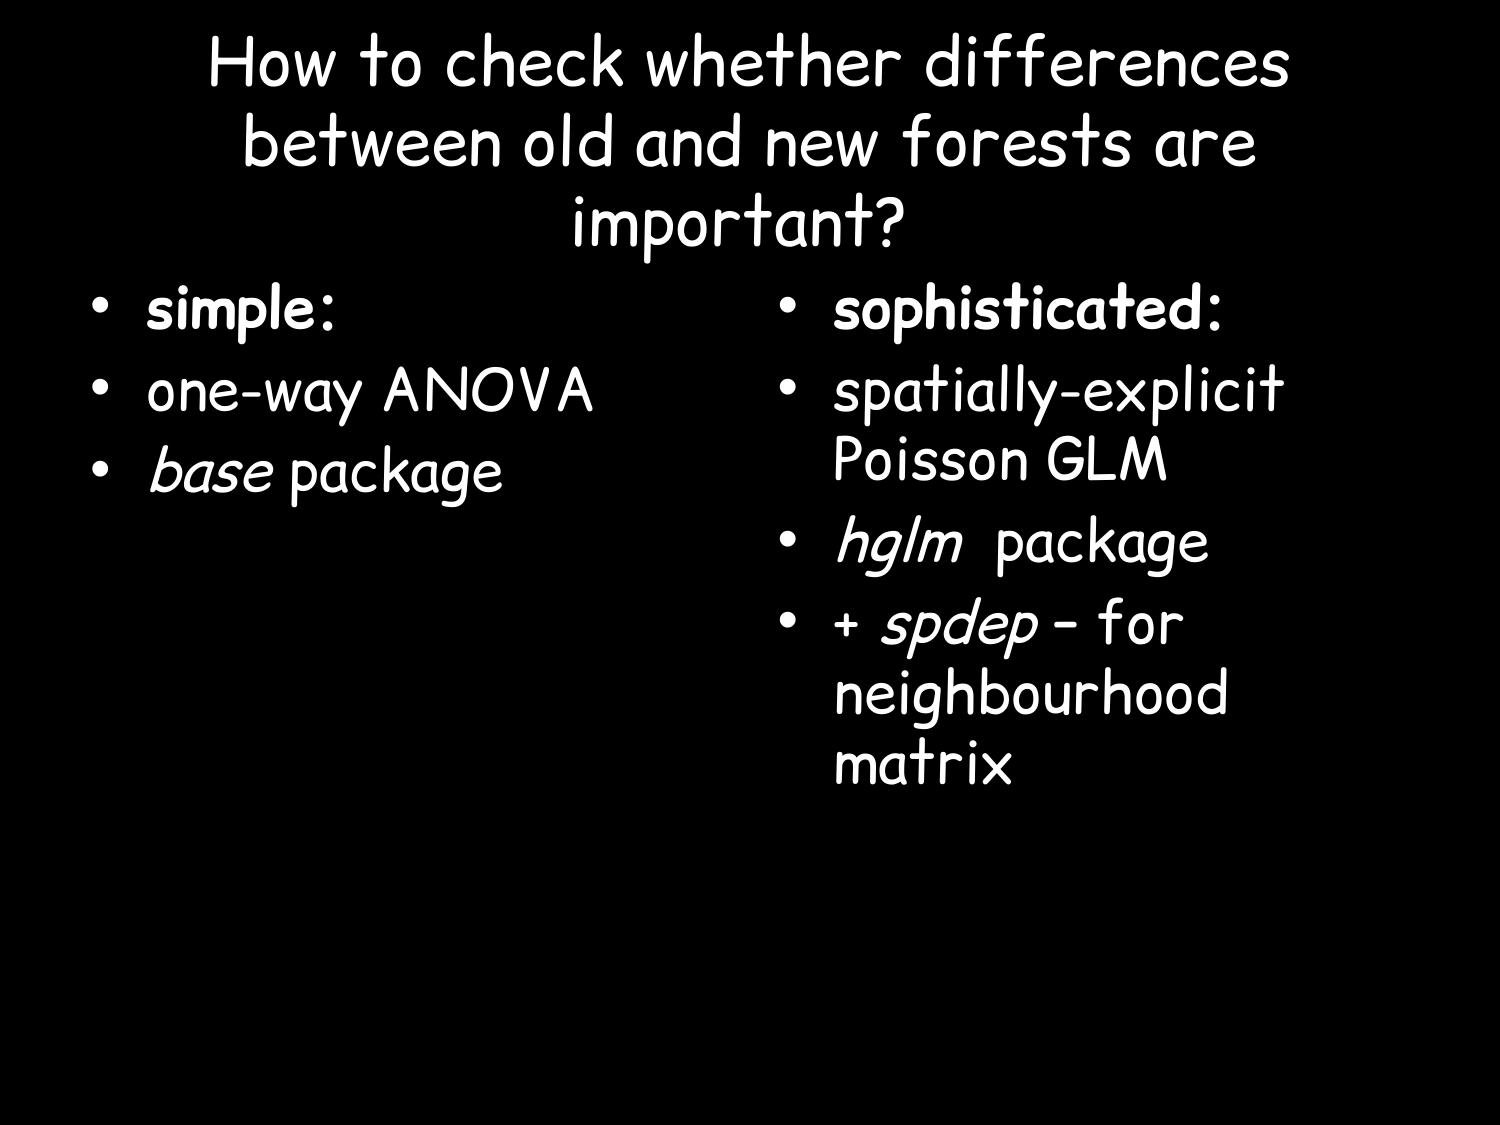

# How to check whether differences between old and new forests are important?
simple:
one-way ANOVA
base package
sophisticated:
spatially-explicit Poisson GLM
hglm  package
+ spdep – for neighbourhood matrix